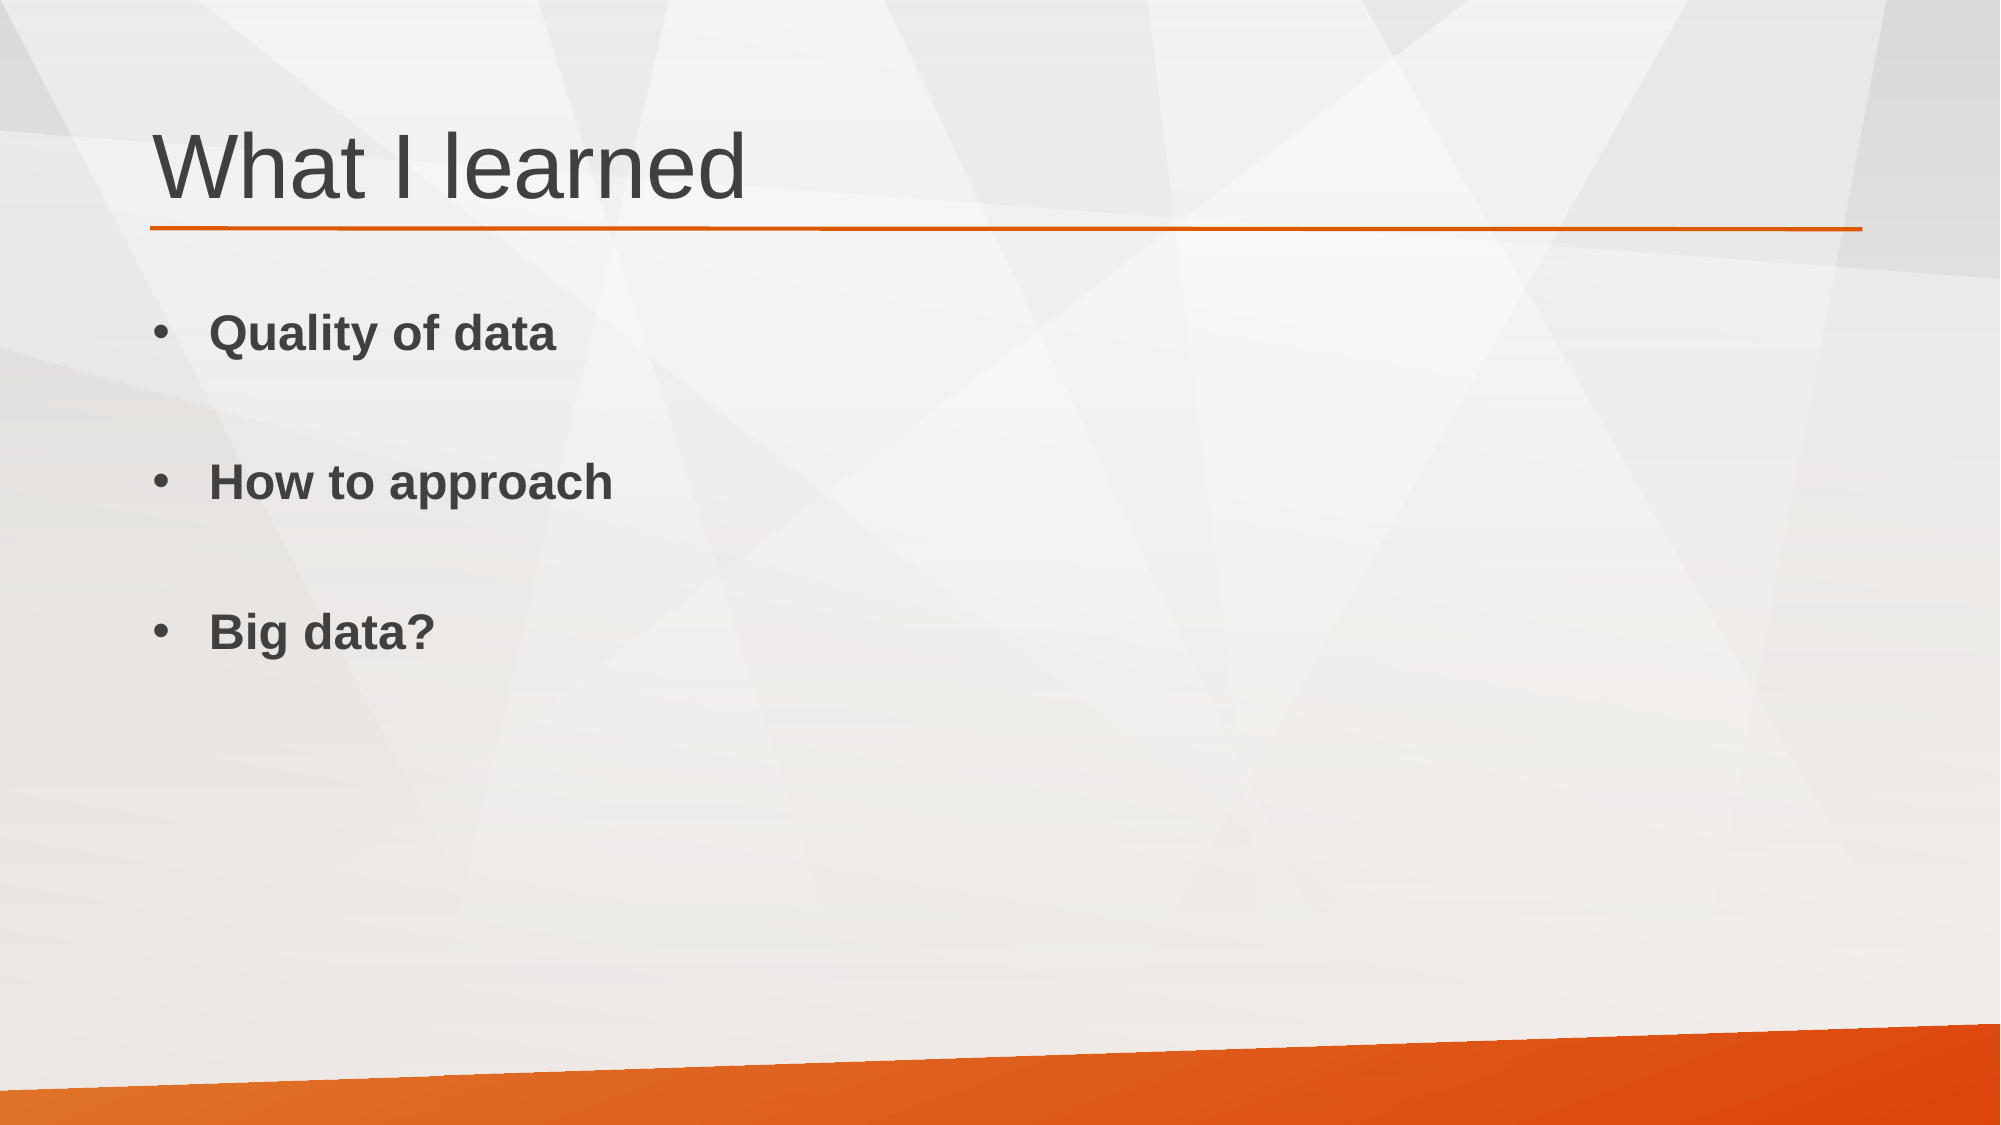

# What I learned
Quality of data

How to approach

Big data?